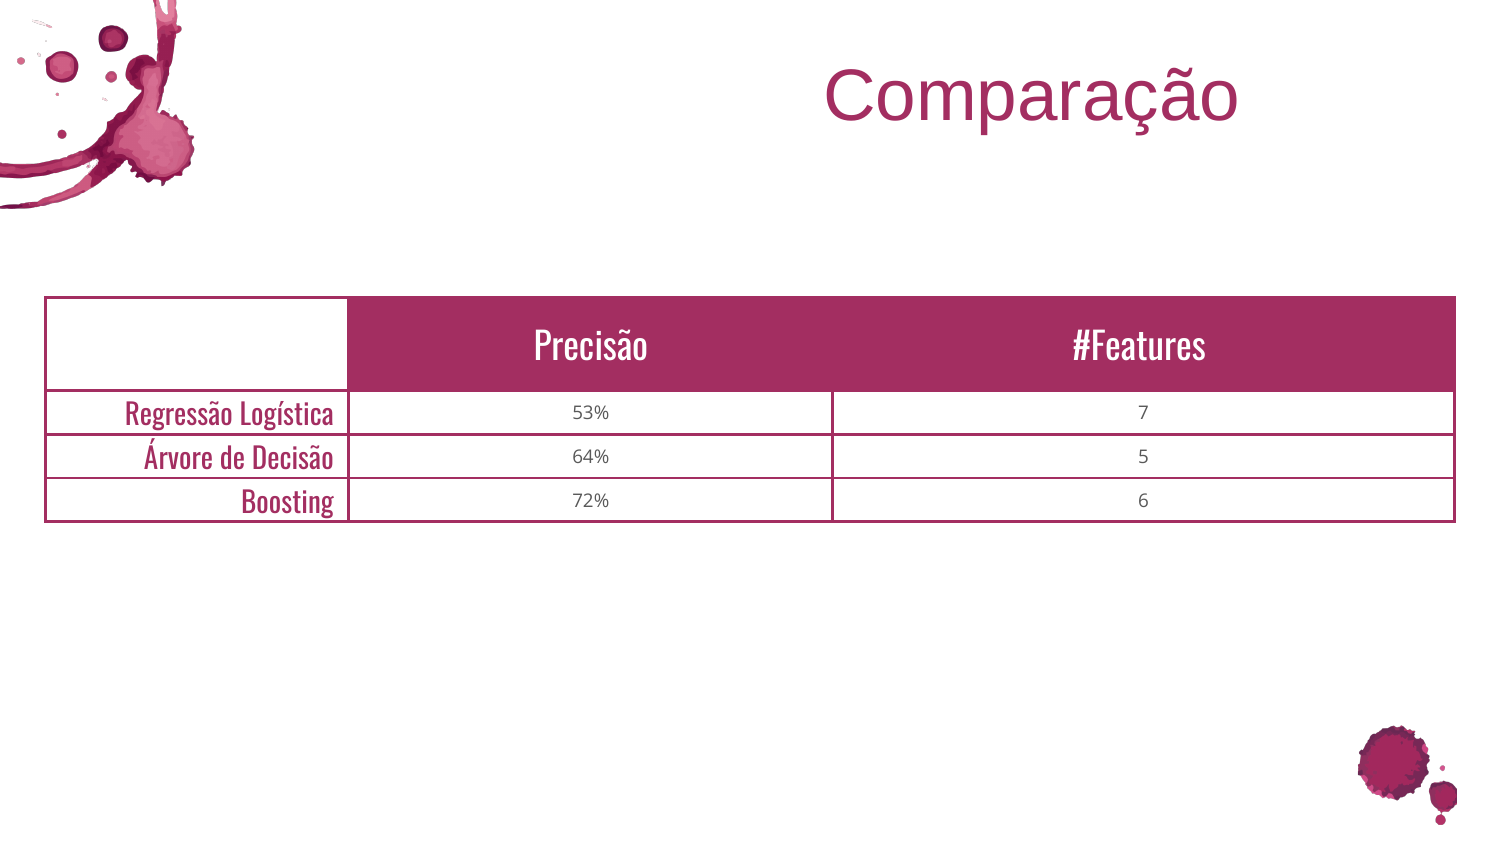

# Comparação
|  | Precisão | #Features |
| --- | --- | --- |
| Regressão Logística | 53% | 7 |
| Árvore de Decisão | 64% | 5 |
| Boosting | 72% | 6 |